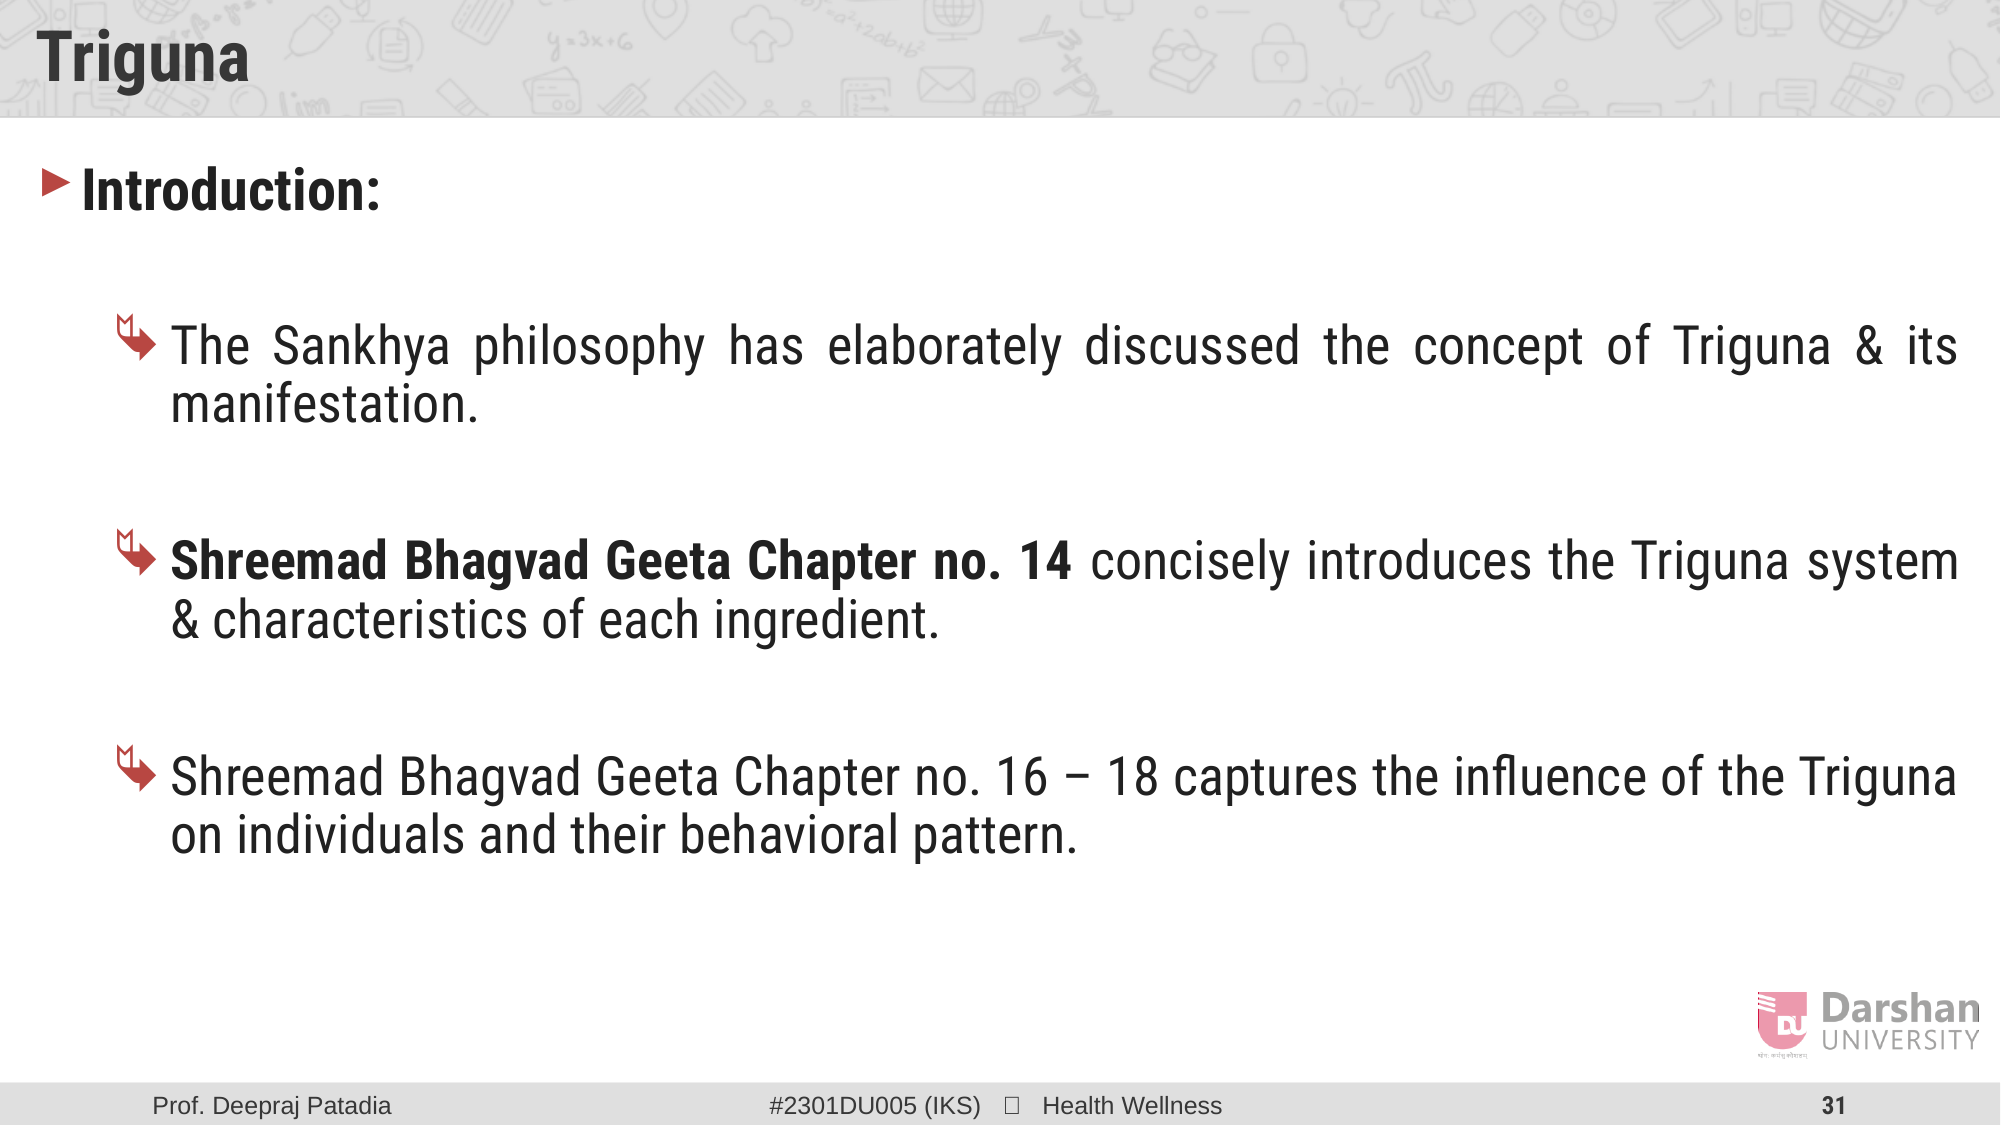

# Triguna
Introduction:

The Sankhya philosophy has elaborately discussed the concept of Triguna & its manifestation.

Shreemad Bhagvad Geeta Chapter no. 14 concisely introduces the Triguna system & characteristics of each ingredient.

Shreemad Bhagvad Geeta Chapter no. 16 – 18 captures the influence of the Triguna on individuals and their behavioral pattern.